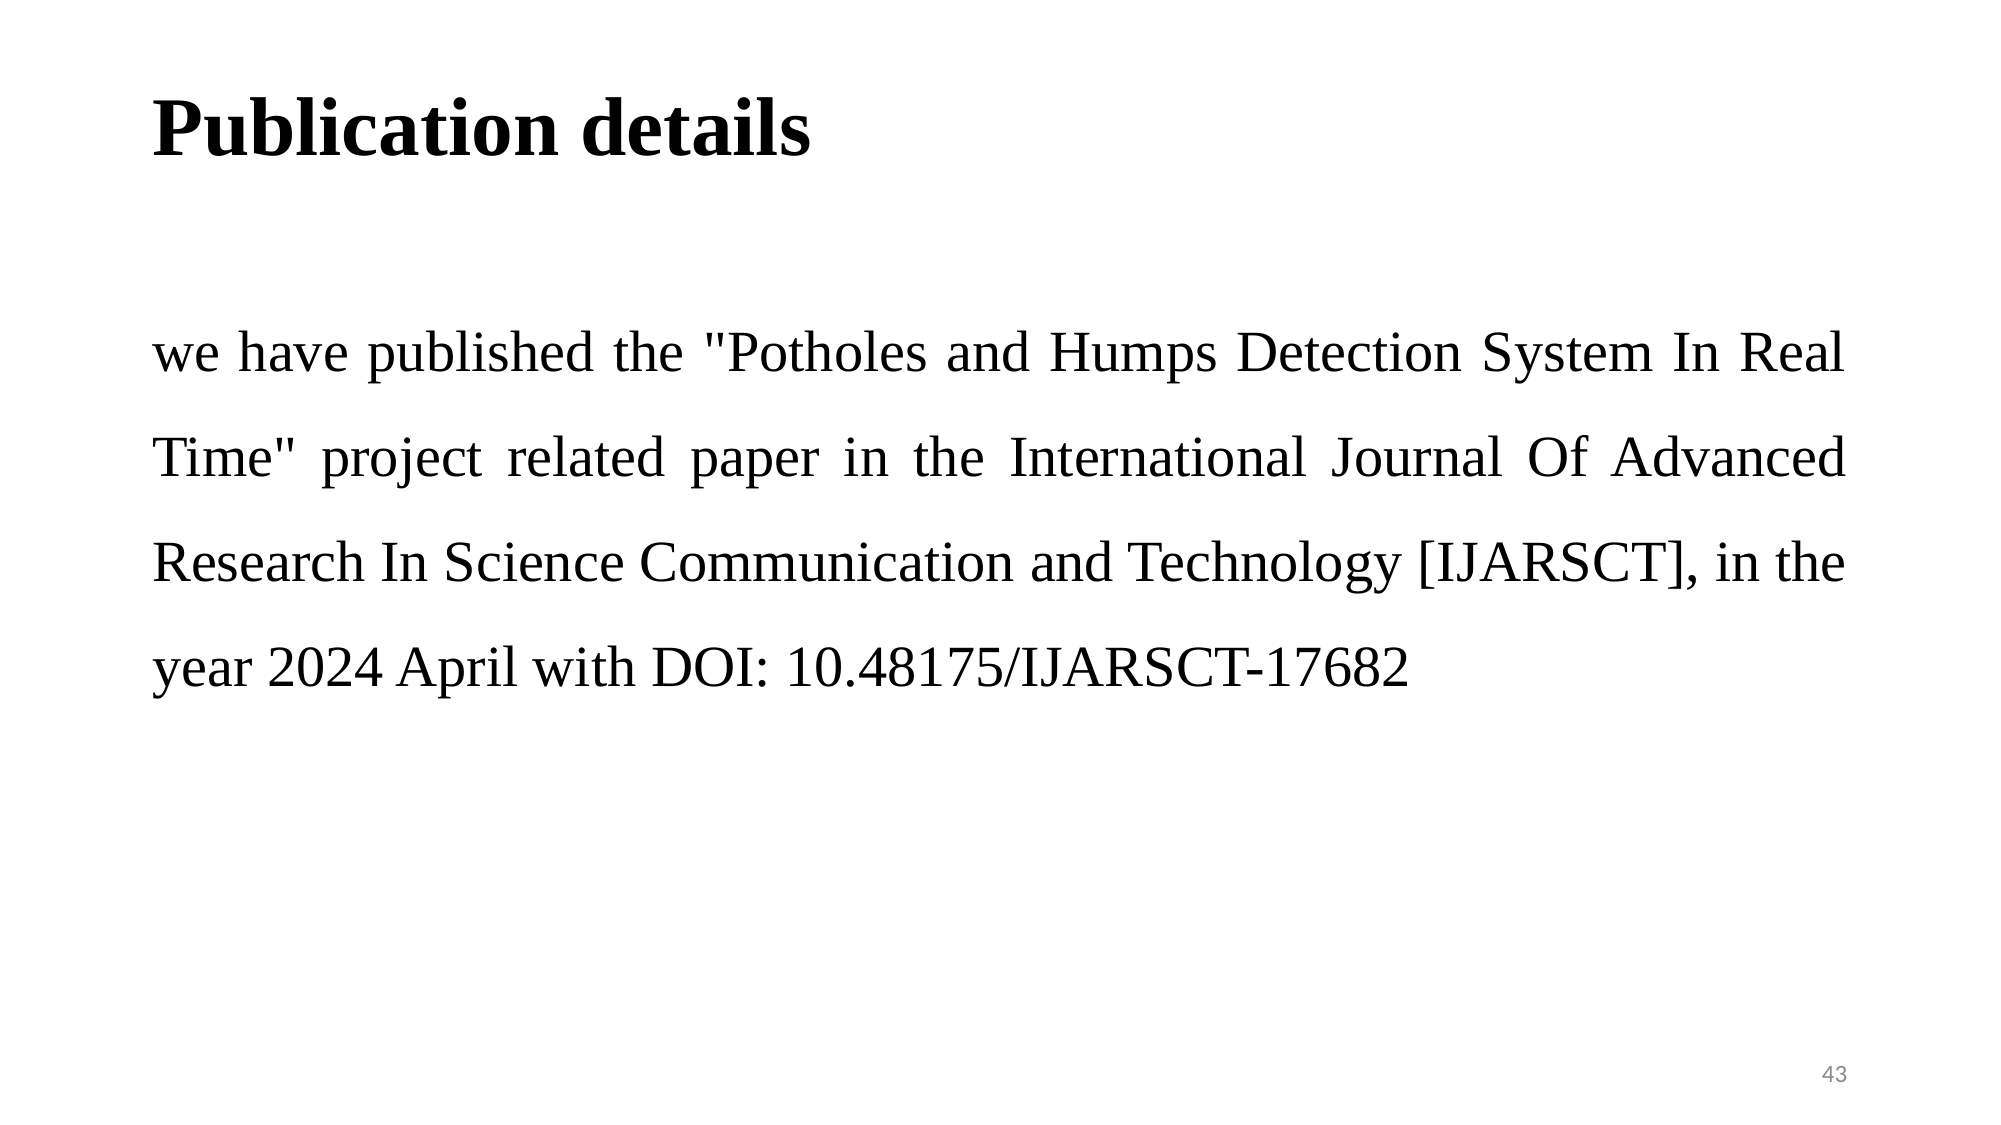

Publication details

we have published the "Potholes and Humps Detection System In Real Time" project related paper in the International Journal Of Advanced Research In Science Communication and Technology [IJARSCT], in the year 2024 April with DOI: 10.48175/IJARSCT-17682
43